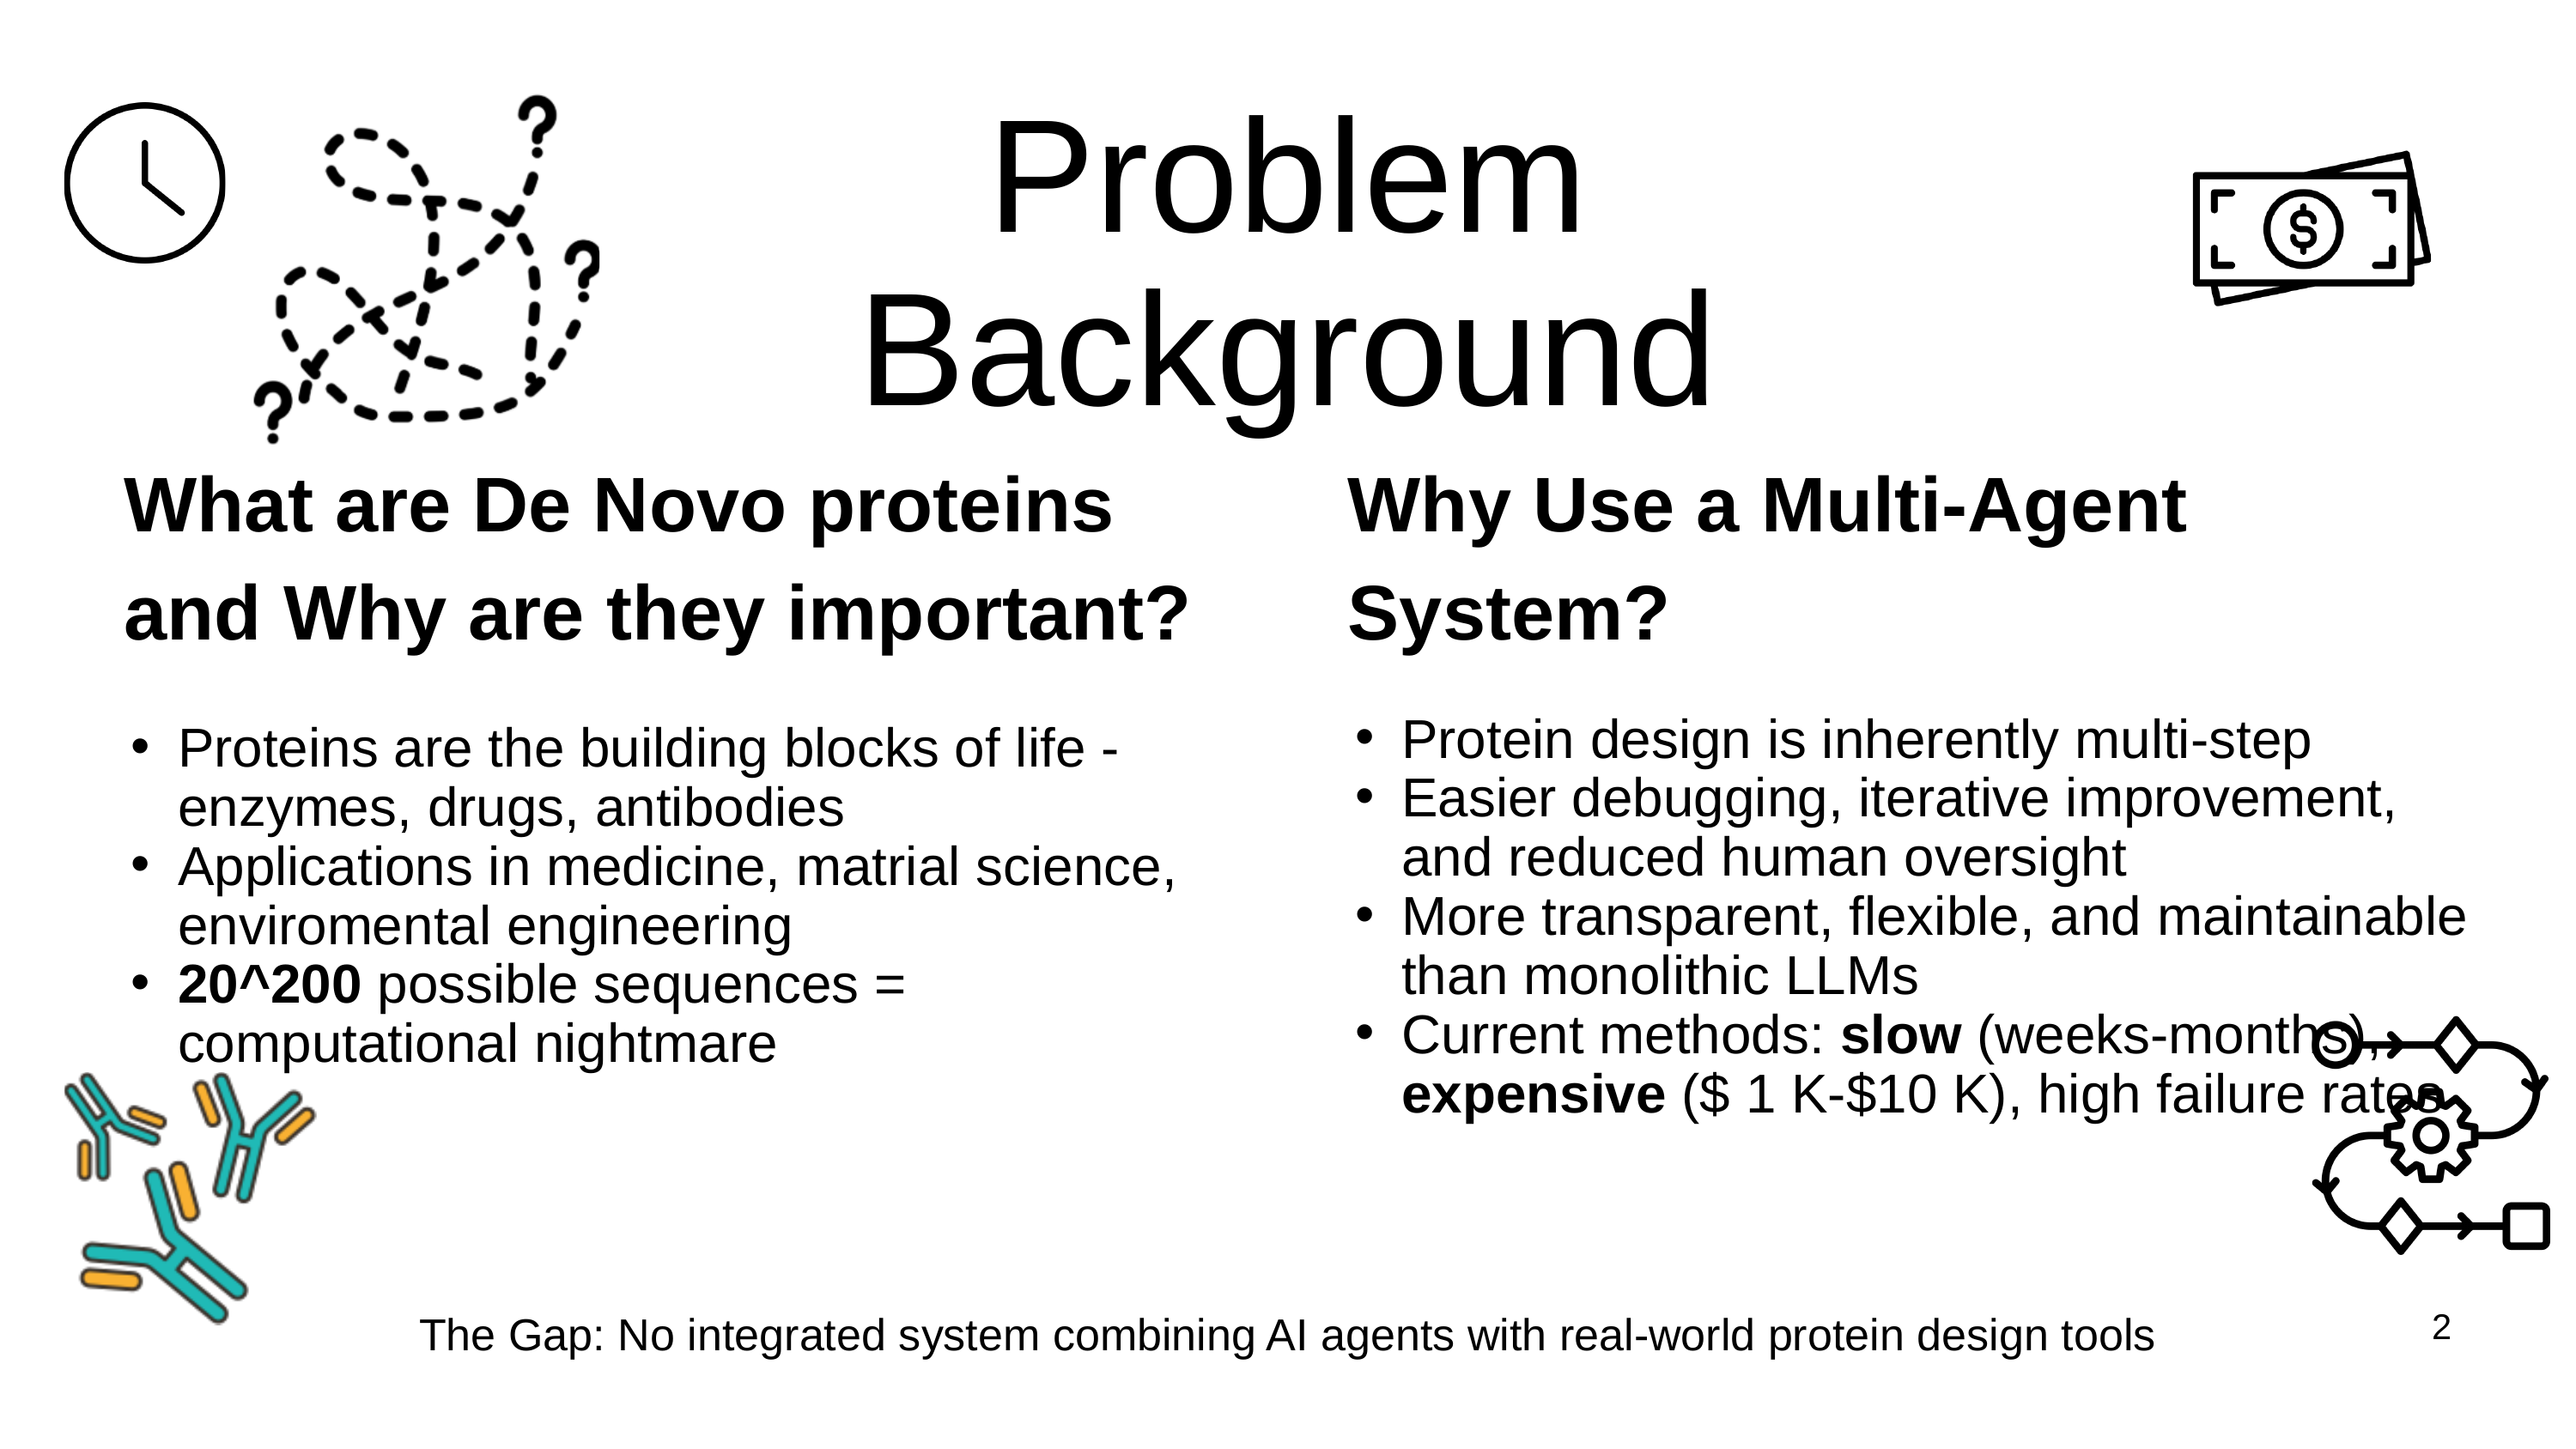

Problem Background

What are De Novo proteins and Why are they important?
Why Use a Multi-Agent System?
Protein design is inherently multi-step
Easier debugging, iterative improvement, and reduced human oversight
More transparent, flexible, and maintainable than monolithic LLMs
Current methods: slow (weeks-months), expensive ($ 1 K-$10 K), high failure rates
Proteins are the building blocks of life - enzymes, drugs, antibodies
Applications in medicine, matrial science, enviromental engineering
20^200 possible sequences = computational nightmare

The Gap: No integrated system combining AI agents with real-world protein design tools
2